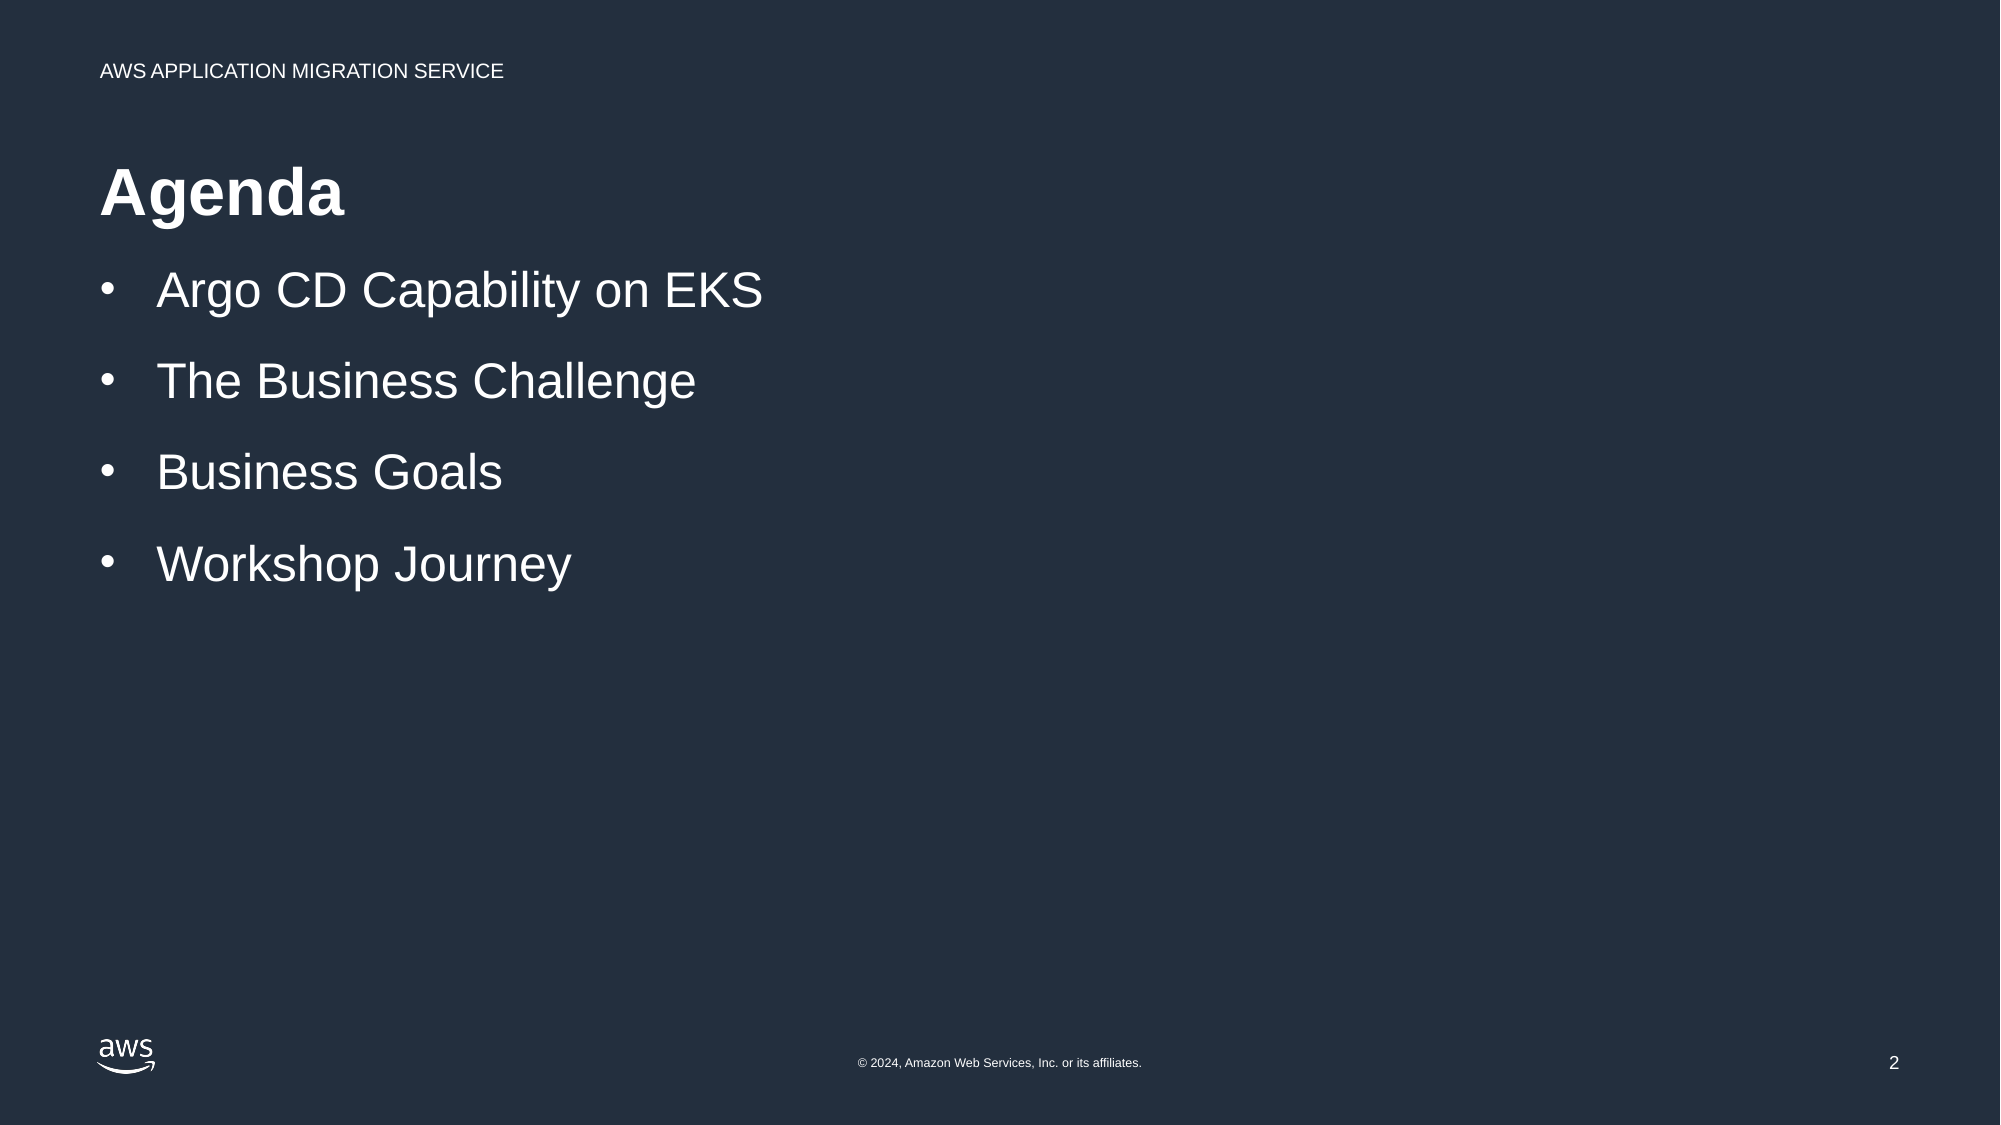

# Agenda
Argo CD Capability on EKS
The Business Challenge
Business Goals
Workshop Journey

2